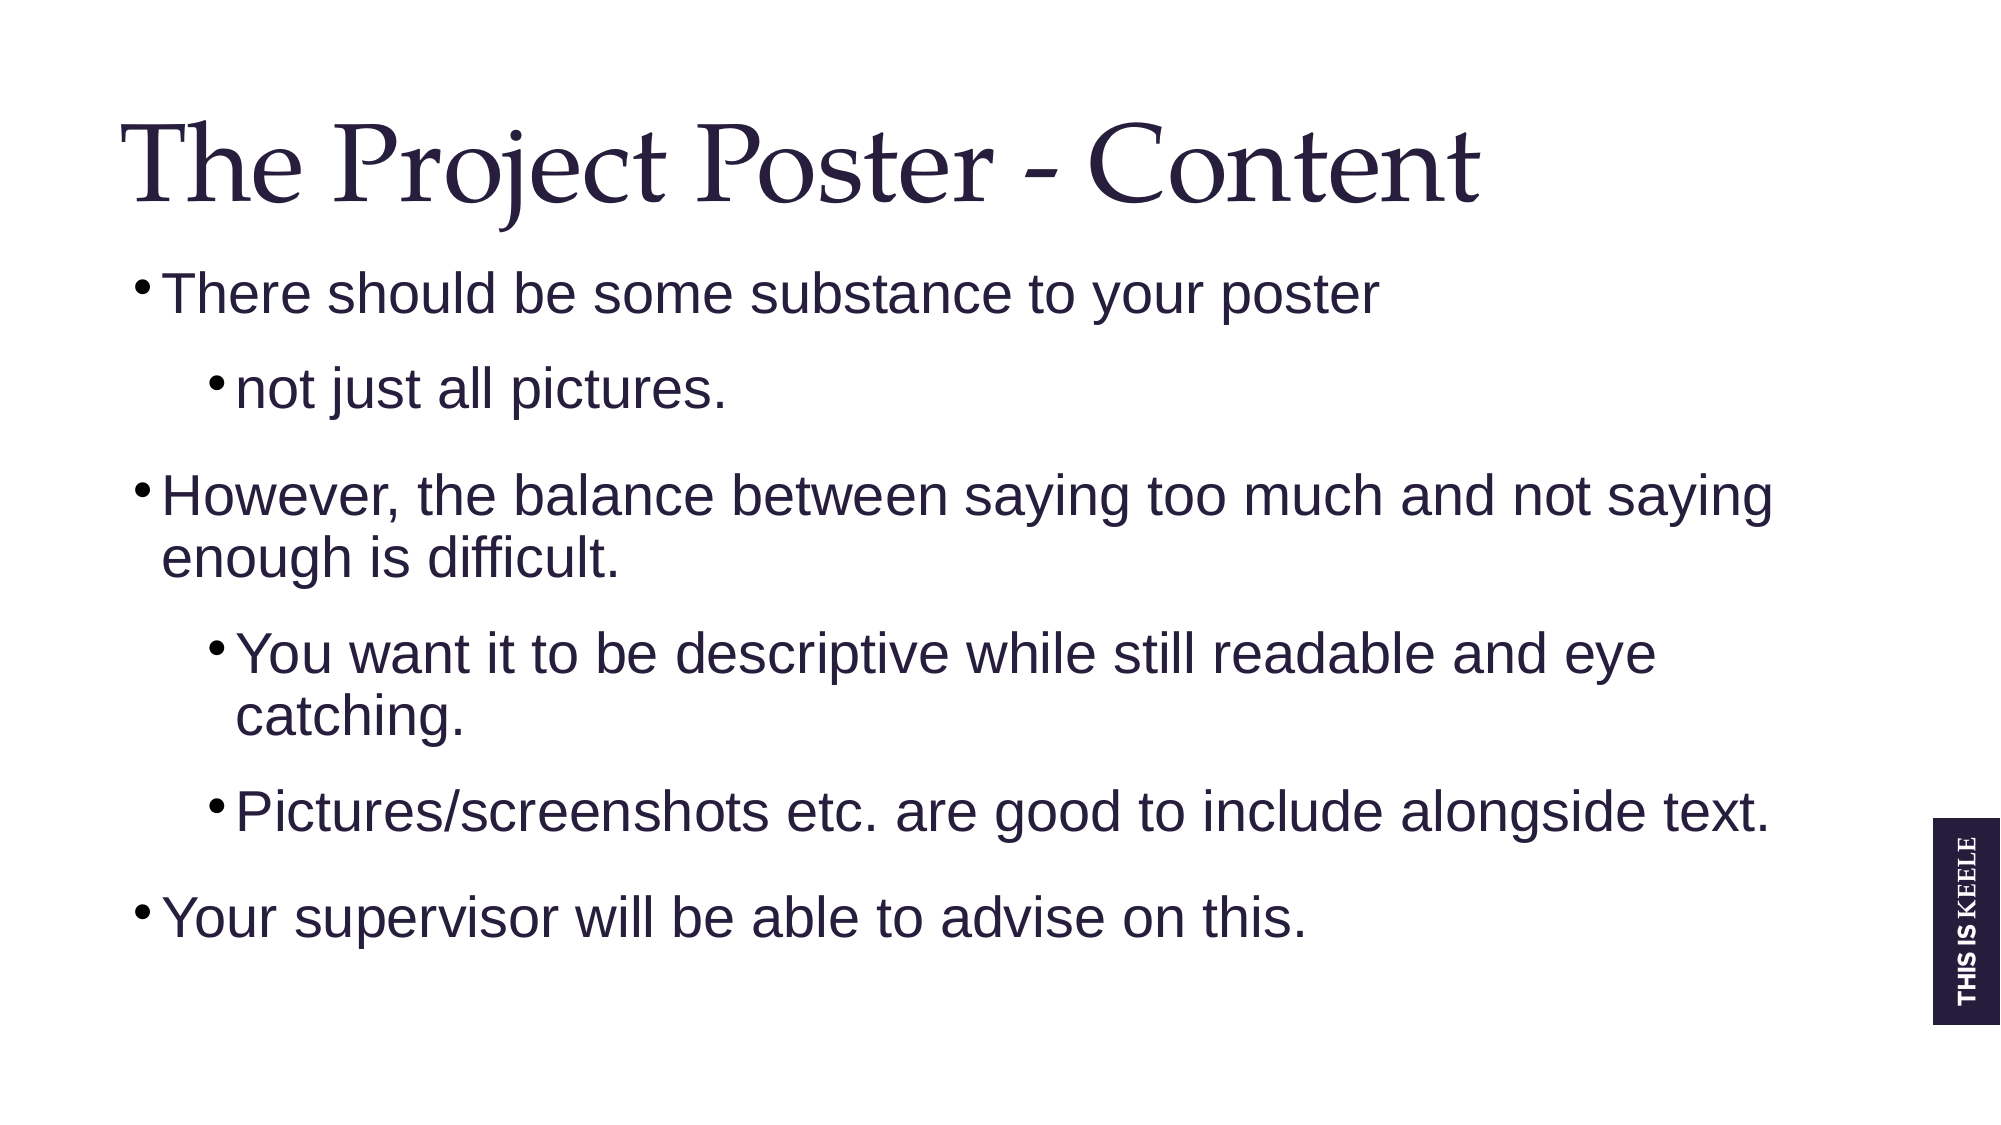

The Project Poster - Content
There should be some substance to your poster
not just all pictures.
However, the balance between saying too much and not saying enough is difficult.
You want it to be descriptive while still readable and eye catching.
Pictures/screenshots etc. are good to include alongside text.
Your supervisor will be able to advise on this.